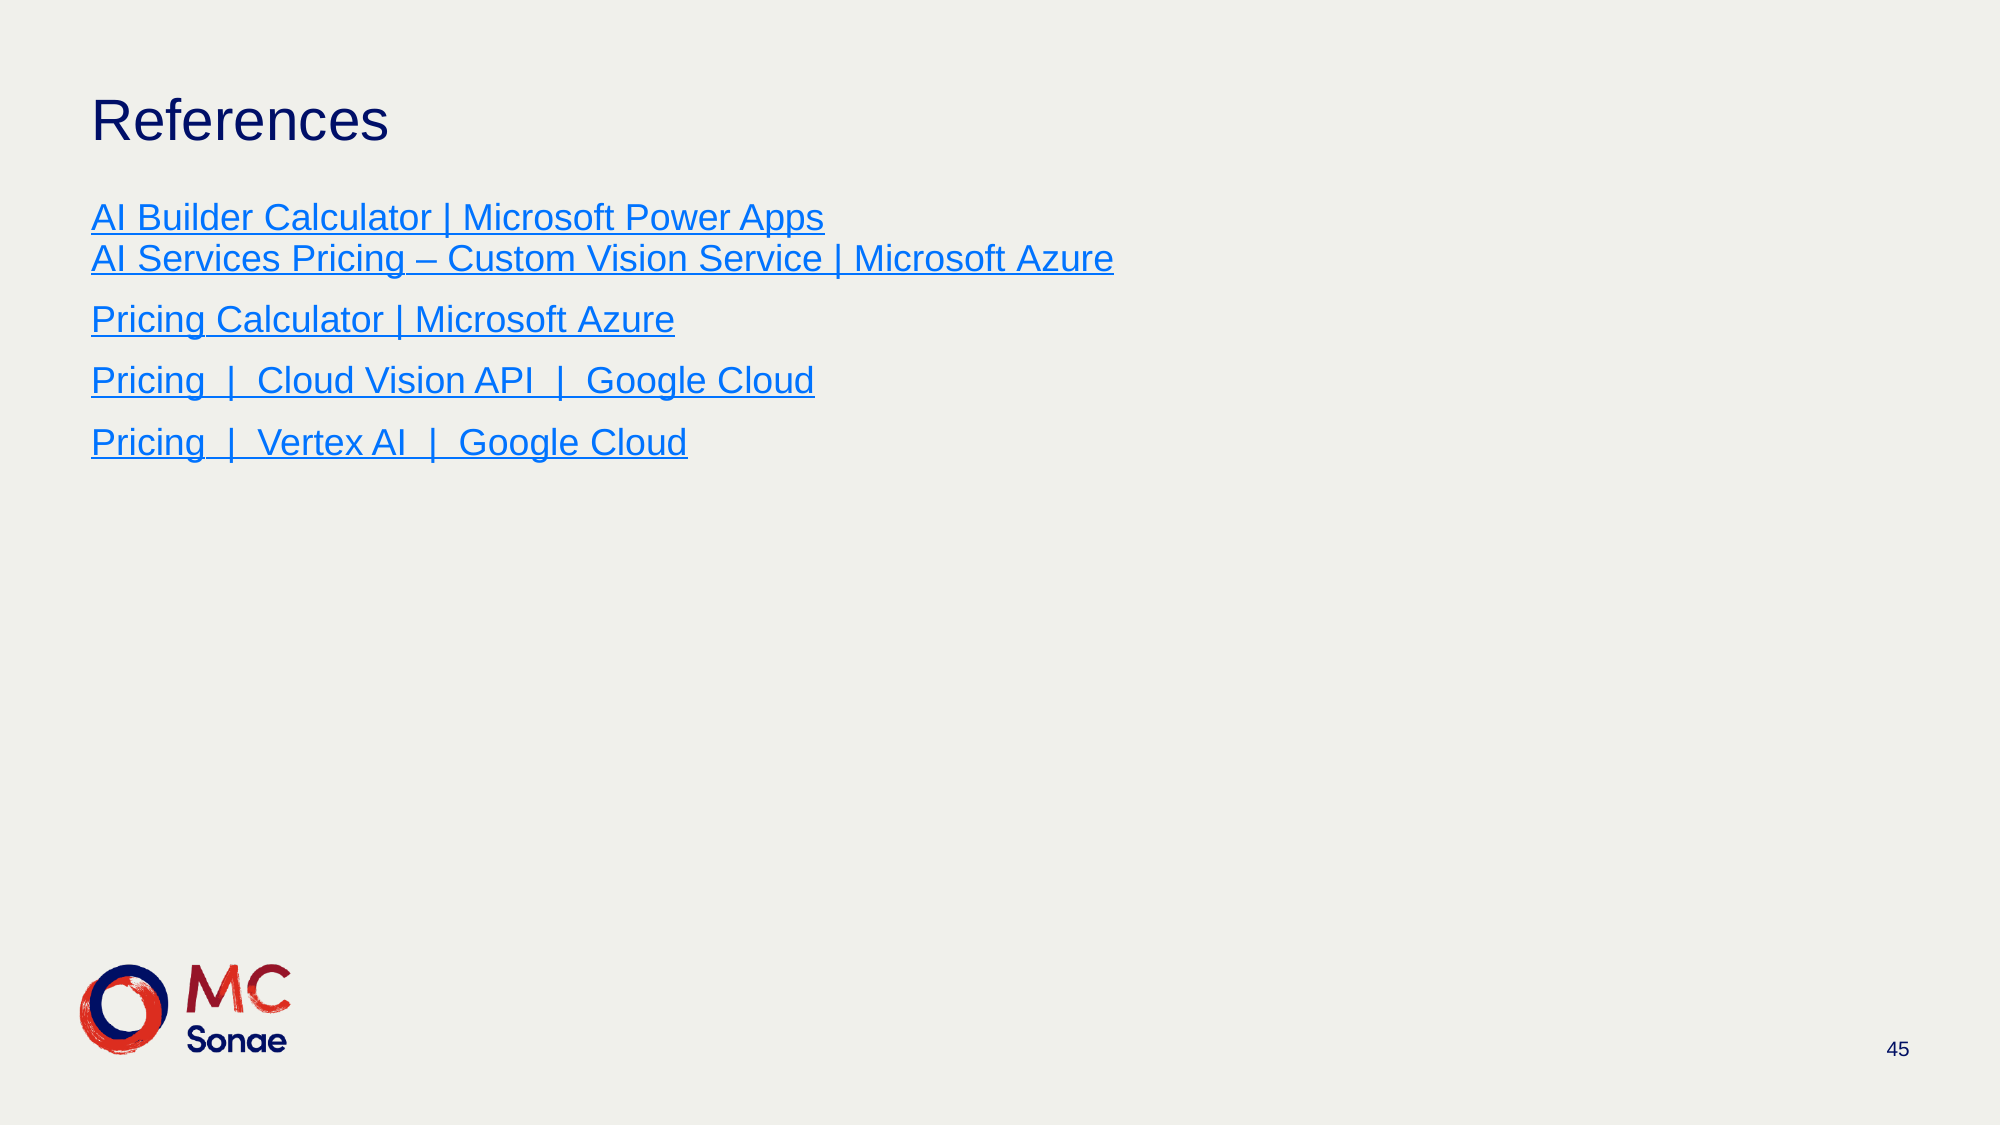

# References
AI Builder Calculator | Microsoft Power Apps
AI Services Pricing – Custom Vision Service | Microsoft Azure
Pricing Calculator | Microsoft Azure
Pricing  |  Cloud Vision API  |  Google Cloud
Pricing  |  Vertex AI  |  Google Cloud

45